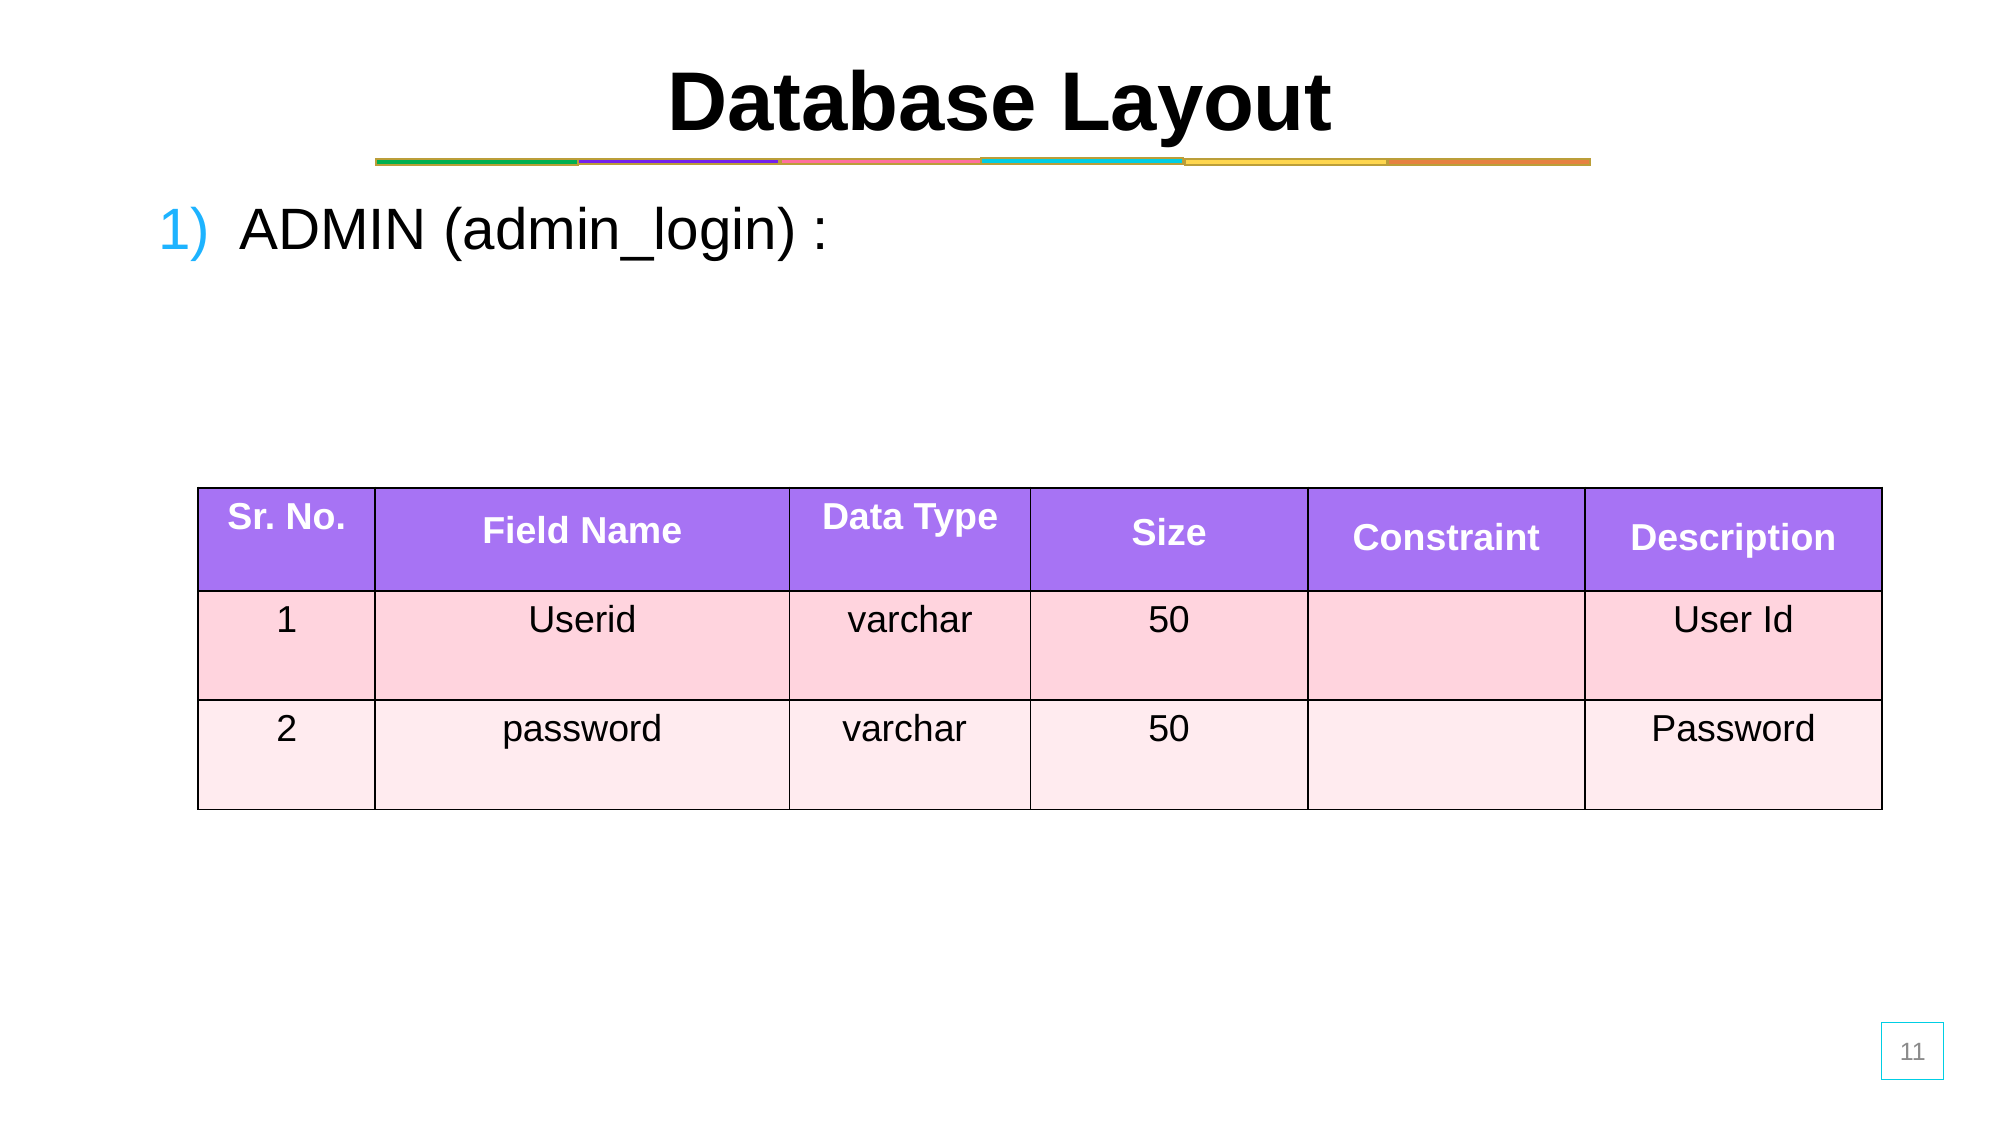

# Database Layout

1)  ADMIN (admin_login) :

| Sr. No. | Field Name | Data Type | Size | Constraint | Description |
| --- | --- | --- | --- | --- | --- |
| 1 | Userid | varchar | 50 |  | User Id |
| 2 | password | varchar | 50 |  | Password |
11